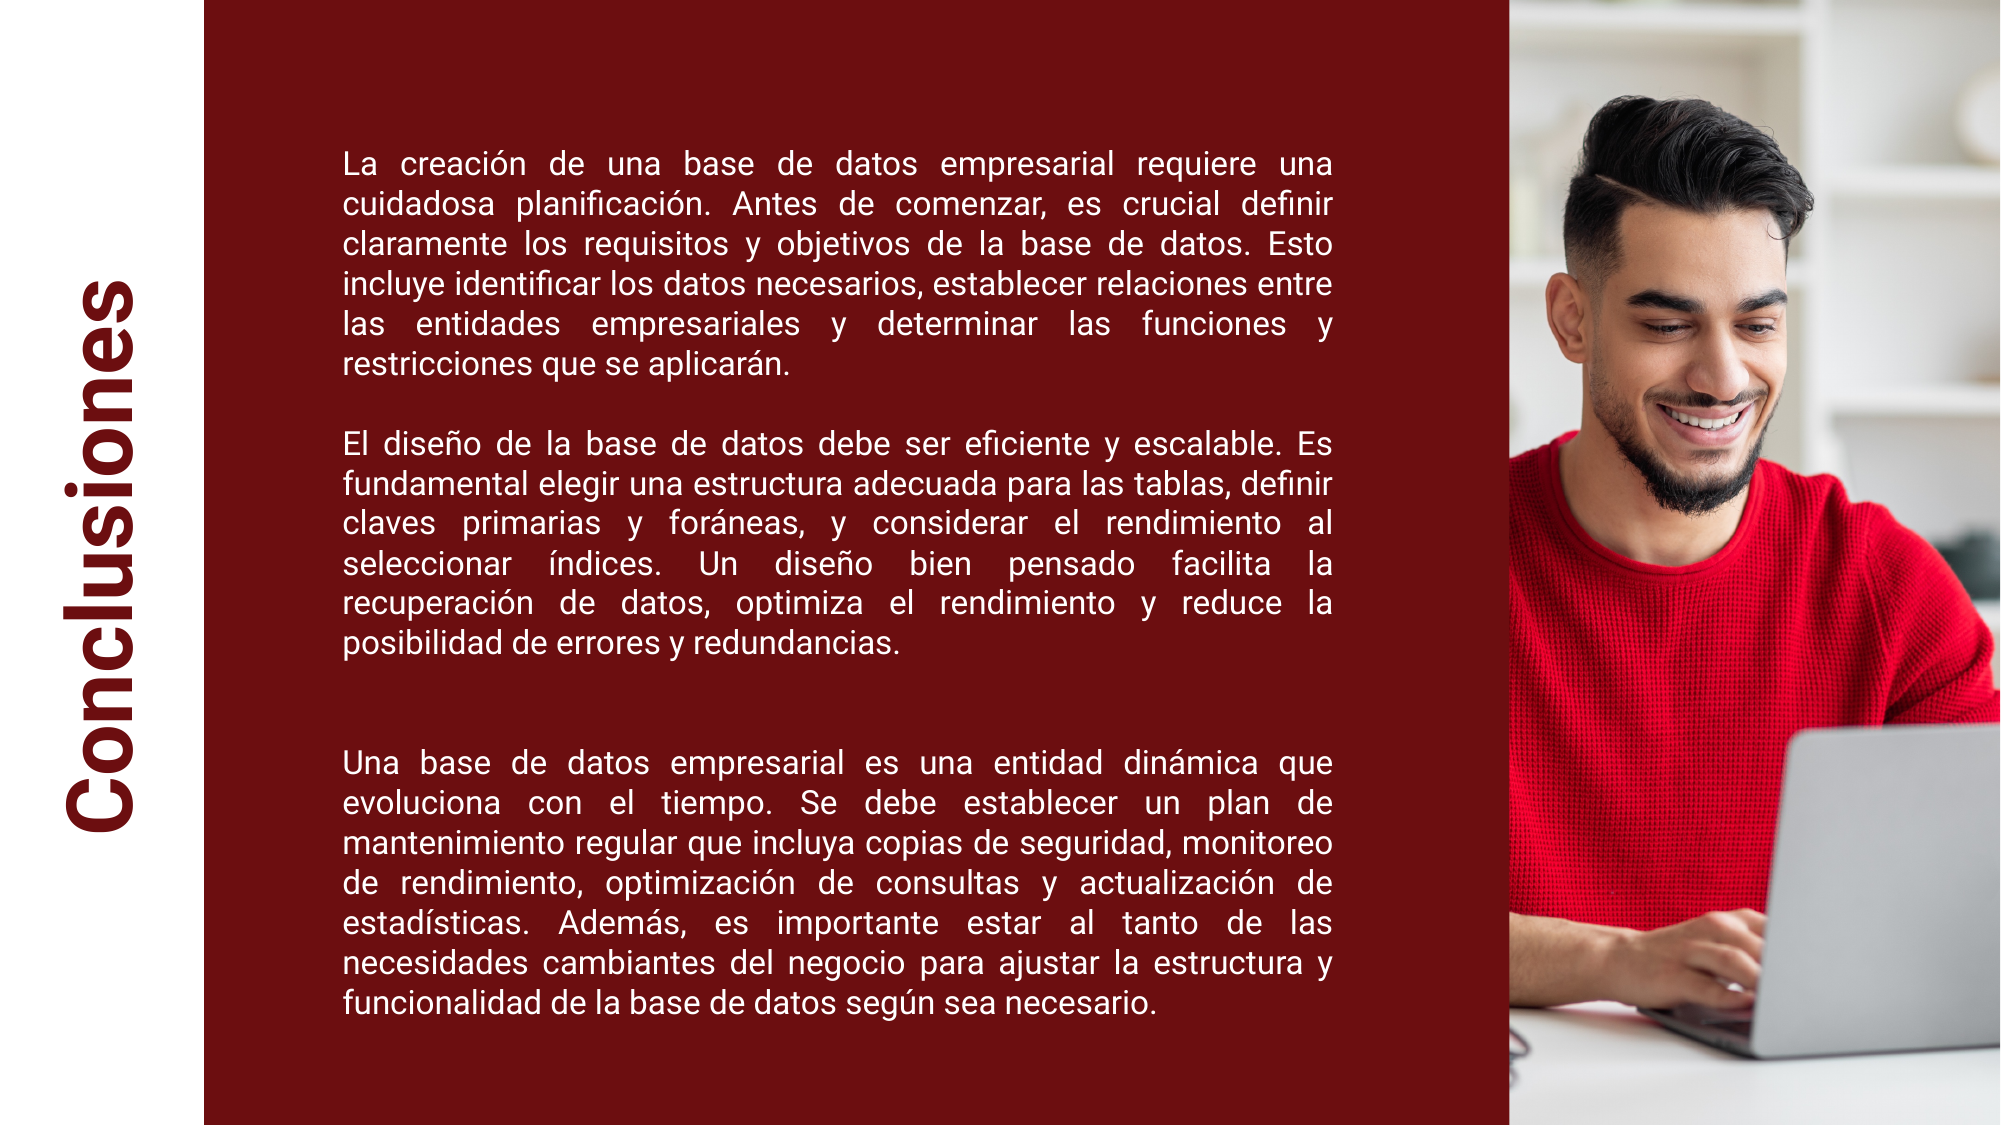

La creación de una base de datos empresarial requiere una cuidadosa planificación. Antes de comenzar, es crucial definir claramente los requisitos y objetivos de la base de datos. Esto incluye identificar los datos necesarios, establecer relaciones entre las entidades empresariales y determinar las funciones y restricciones que se aplicarán.

El diseño de la base de datos debe ser eficiente y escalable. Es fundamental elegir una estructura adecuada para las tablas, definir claves primarias y foráneas, y considerar el rendimiento al seleccionar índices. Un diseño bien pensado facilita la recuperación de datos, optimiza el rendimiento y reduce la posibilidad de errores y redundancias.

Una base de datos empresarial es una entidad dinámica que evoluciona con el tiempo. Se debe establecer un plan de mantenimiento regular que incluya copias de seguridad, monitoreo de rendimiento, optimización de consultas y actualización de estadísticas. Además, es importante estar al tanto de las necesidades cambiantes del negocio para ajustar la estructura y funcionalidad de la base de datos según sea necesario.